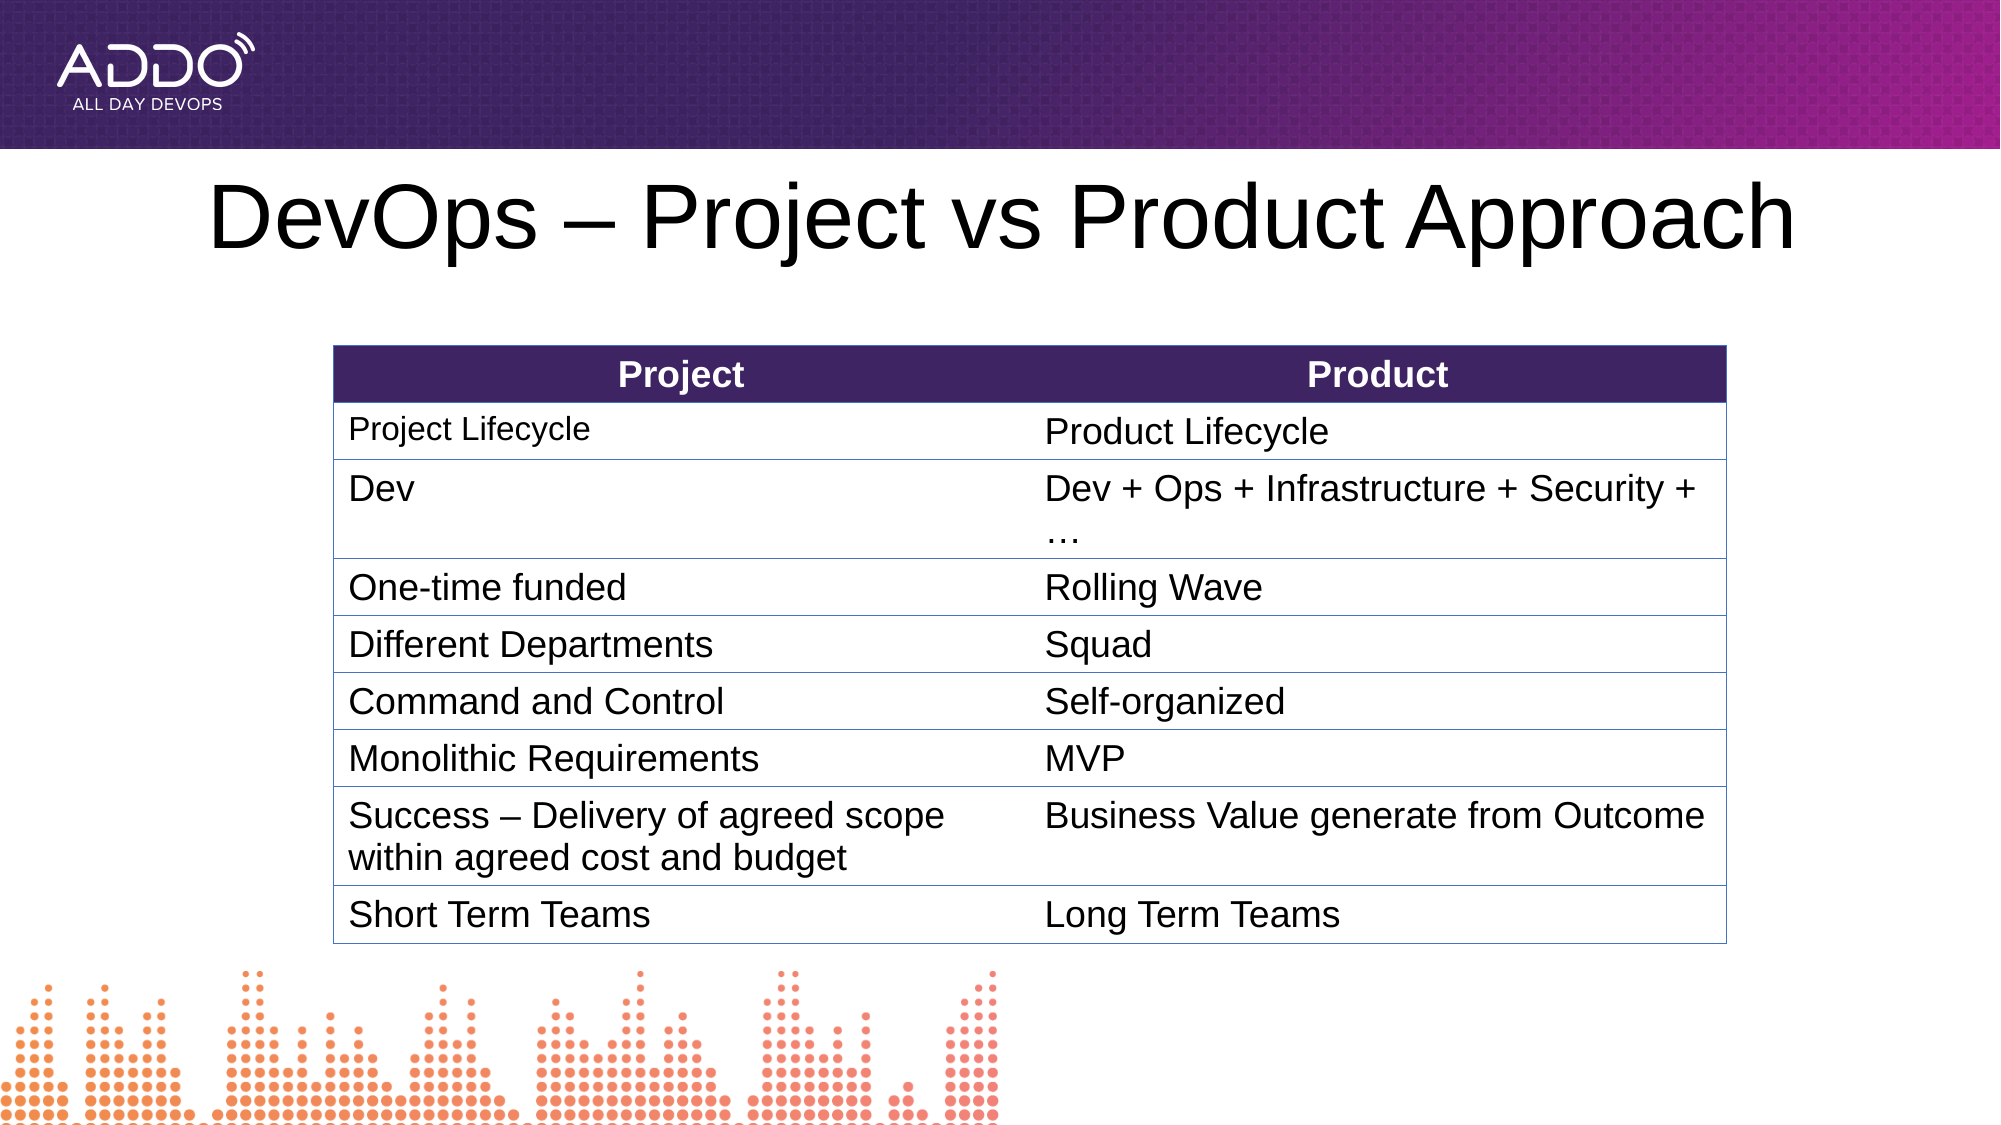

DevOps – Project vs Product Approach
| Project | Product |
| --- | --- |
| Project Lifecycle | Product Lifecycle |
| Dev | Dev + Ops + Infrastructure + Security + … |
| One-time funded | Rolling Wave |
| Different Departments | Squad |
| Command and Control | Self-organized |
| Monolithic Requirements | MVP |
| Success – Delivery of agreed scope within agreed cost and budget | Business Value generate from Outcome |
| Short Term Teams | Long Term Teams |